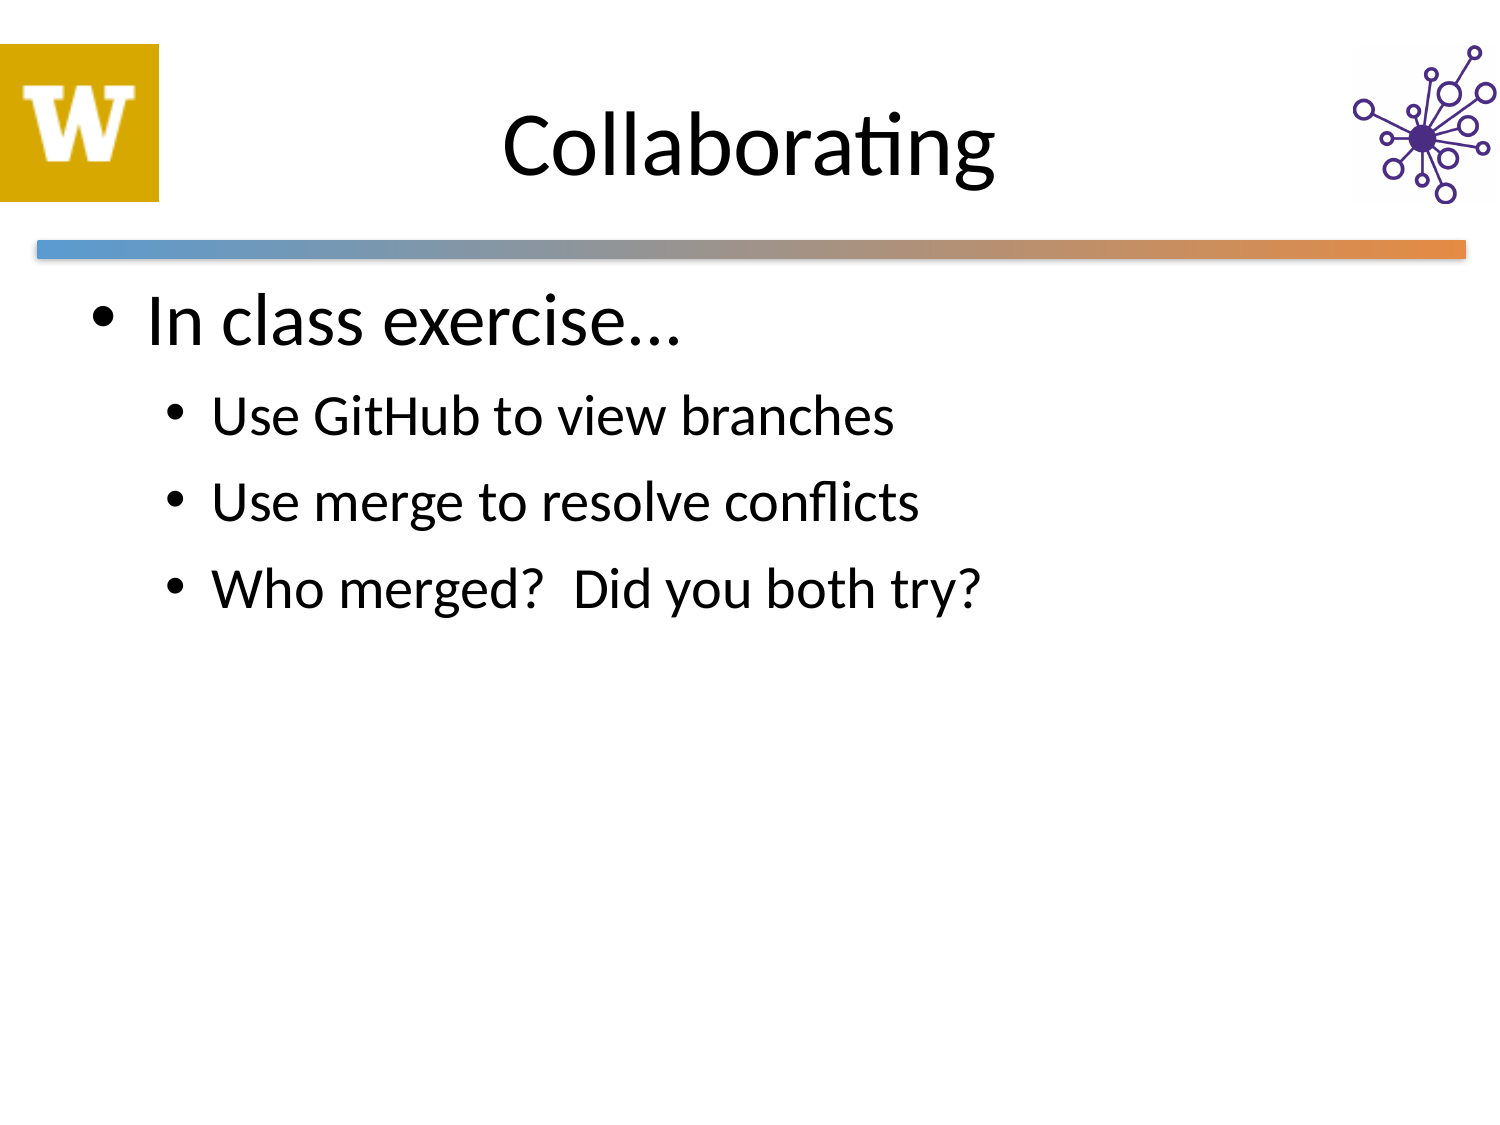

# Collaborating
In class exercise...
Use GitHub to view branches
Use merge to resolve conflicts
Who merged?  Did you both try?